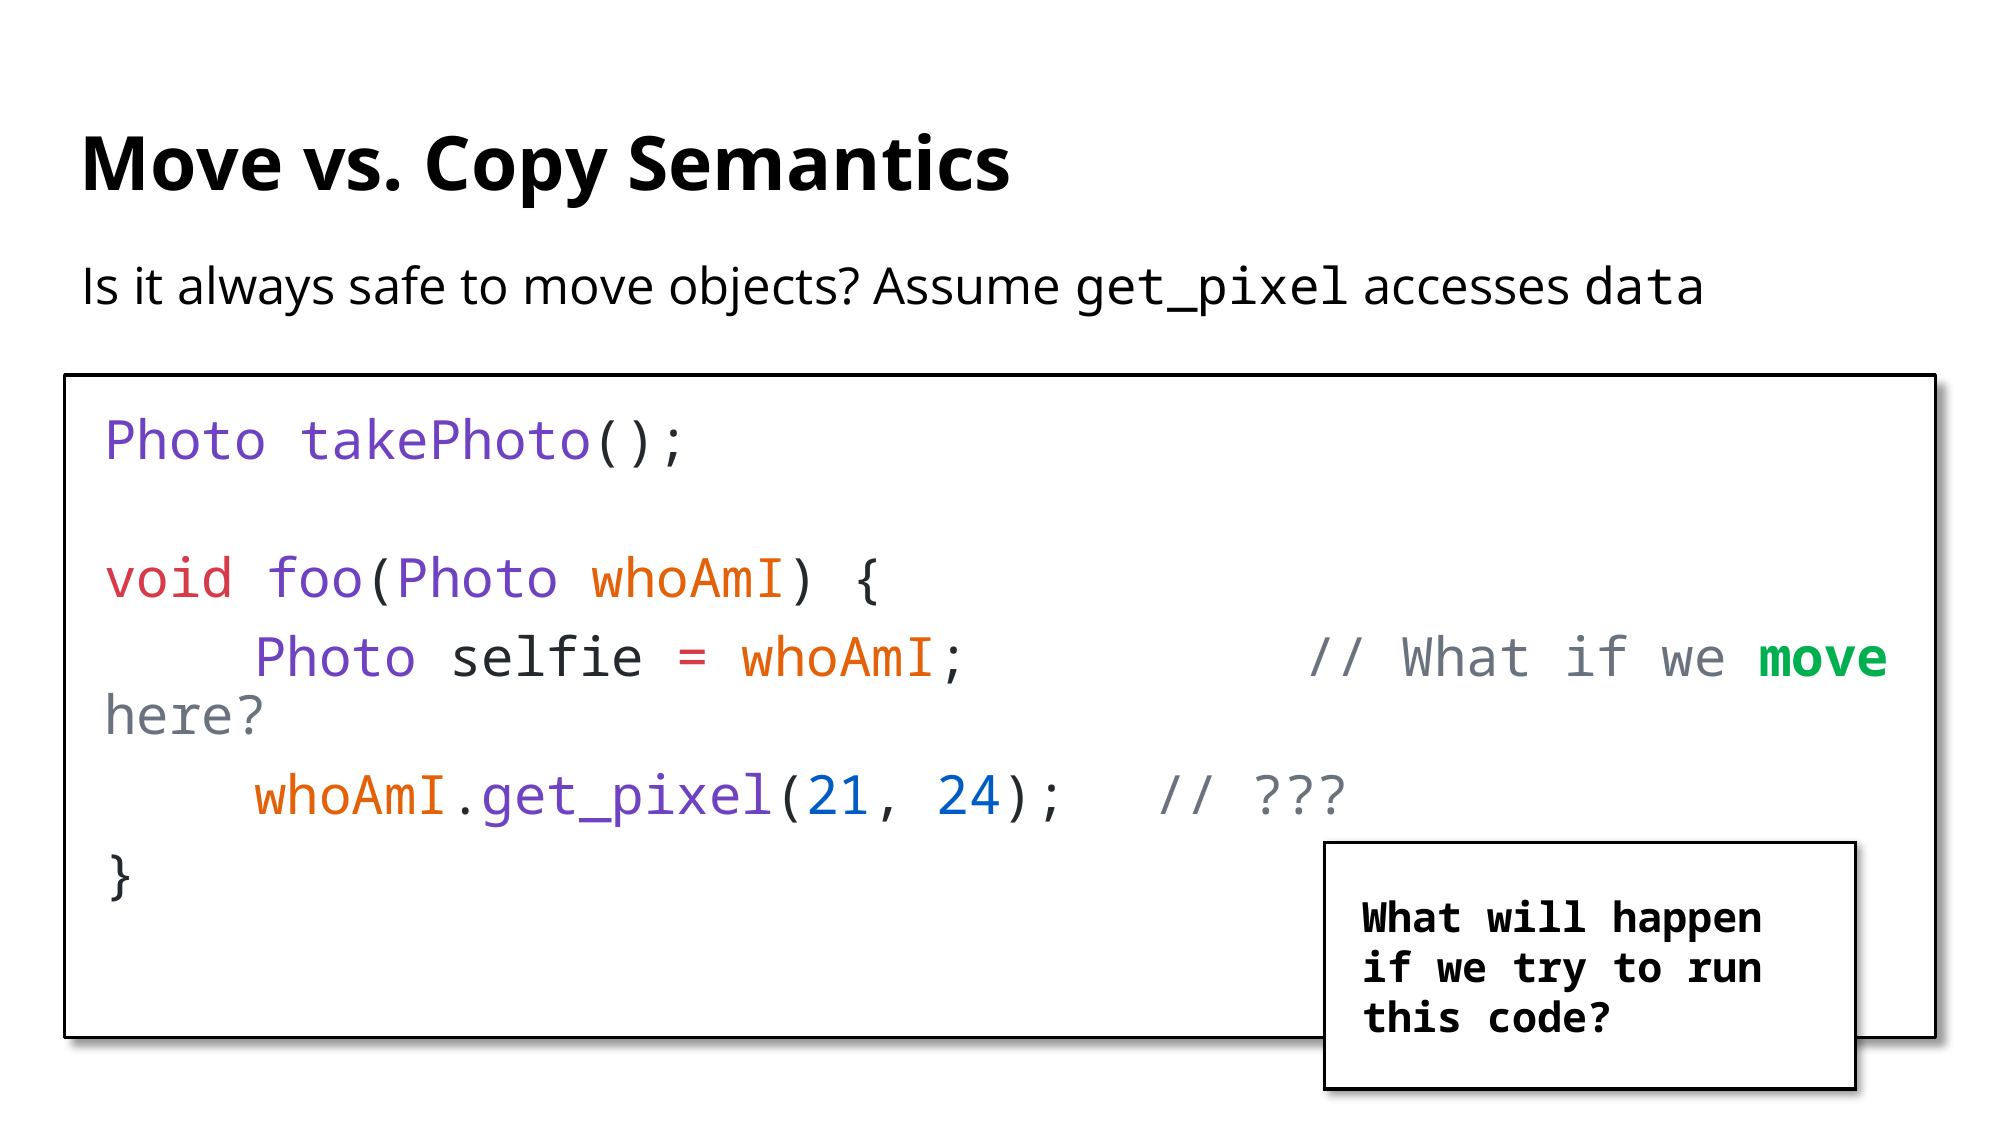

# Move vs. Copy Semantics
Is it always safe to move objects? Assume get_pixel accesses data
Photo takePhoto();
void foo(Photo whoAmI) {
	Photo selfie = whoAmI; 			// What if we move here?
	whoAmI.get_pixel(21, 24); 	// ???
}
What will happen if we try to run this code?